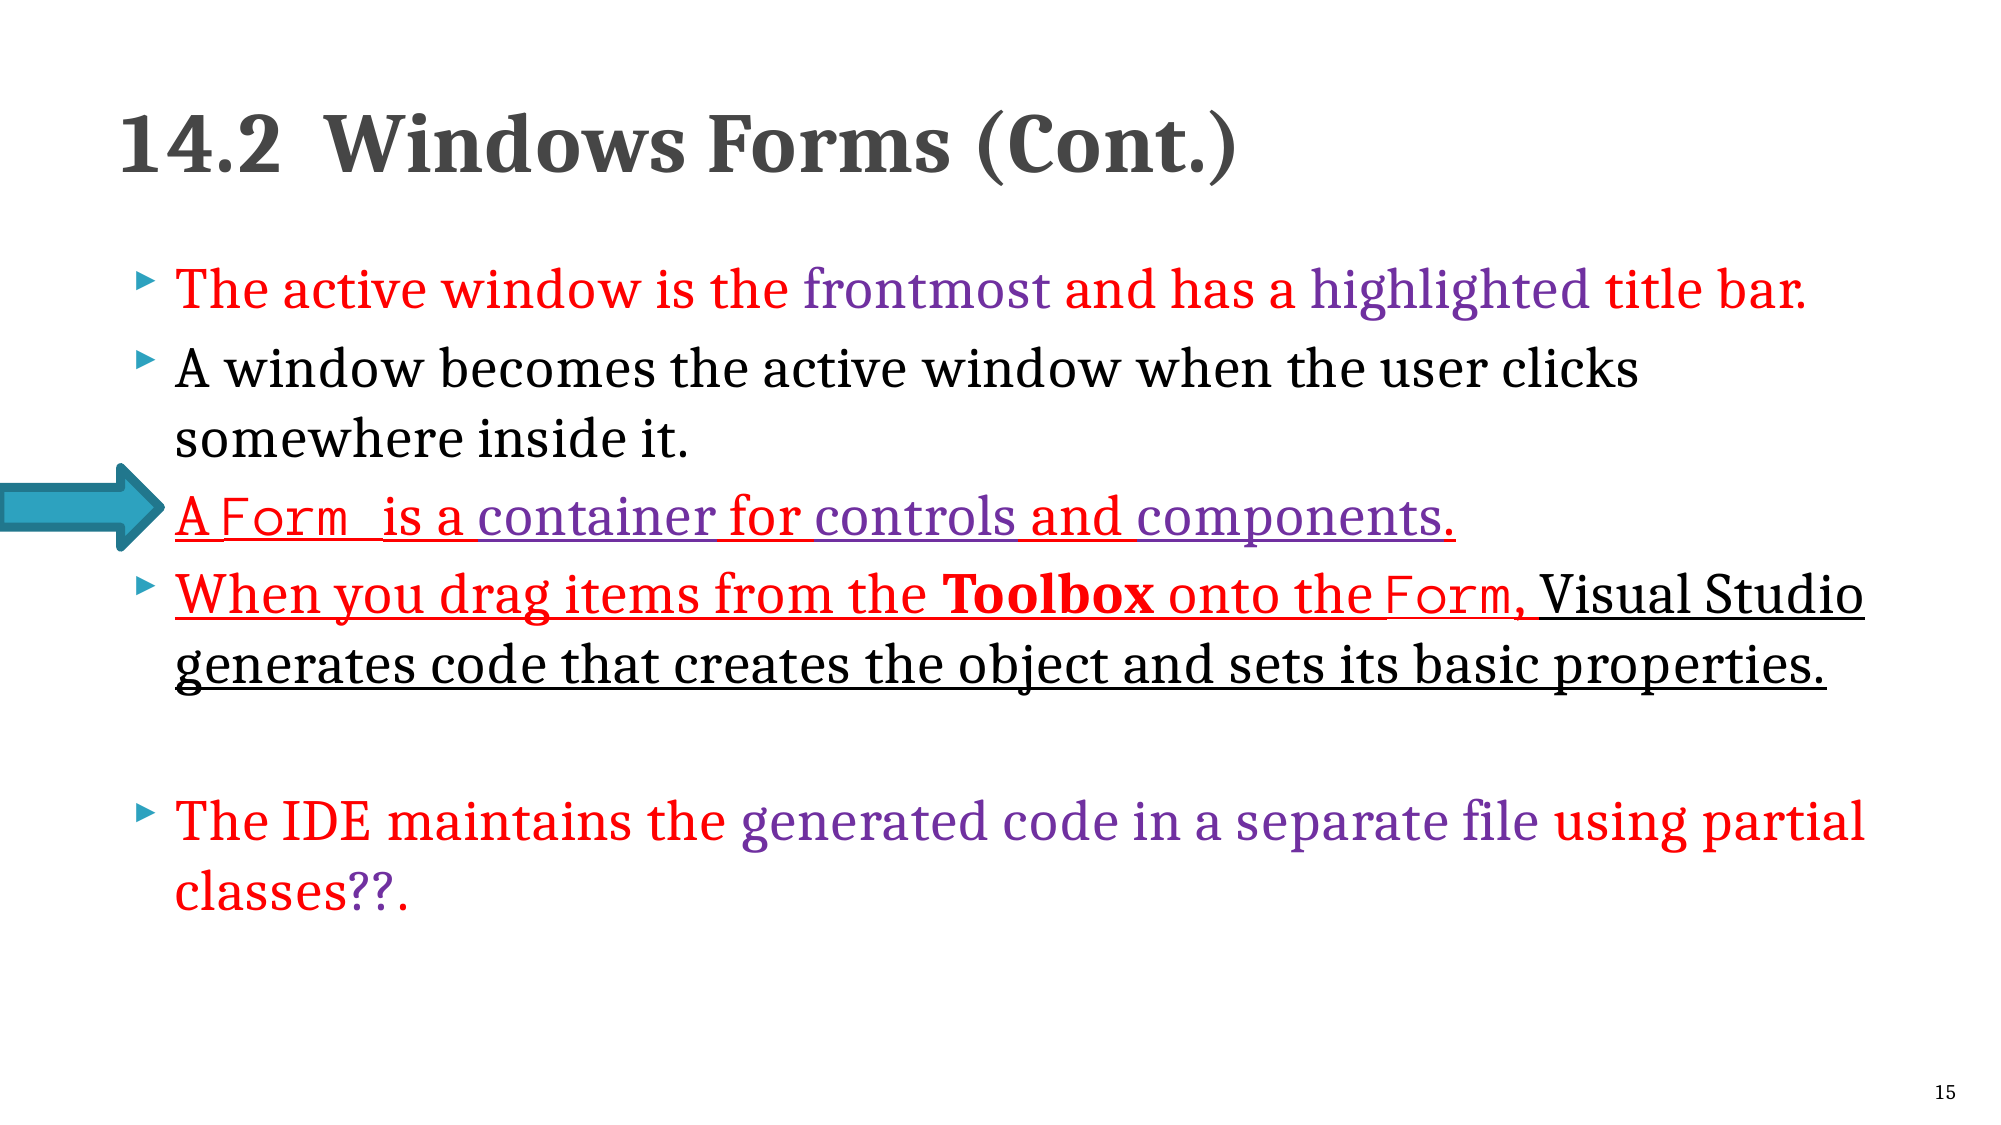

# 14.2  Windows Forms (Cont.)
The active window is the frontmost and has a highlighted title bar.
A window becomes the active window when the user clicks somewhere inside it.
A Form is a container for controls and components.
When you drag items from the Toolbox onto the Form, Visual Studio generates code that creates the object and sets its basic properties.

The IDE maintains the generated code in a separate file using partial classes??.

15